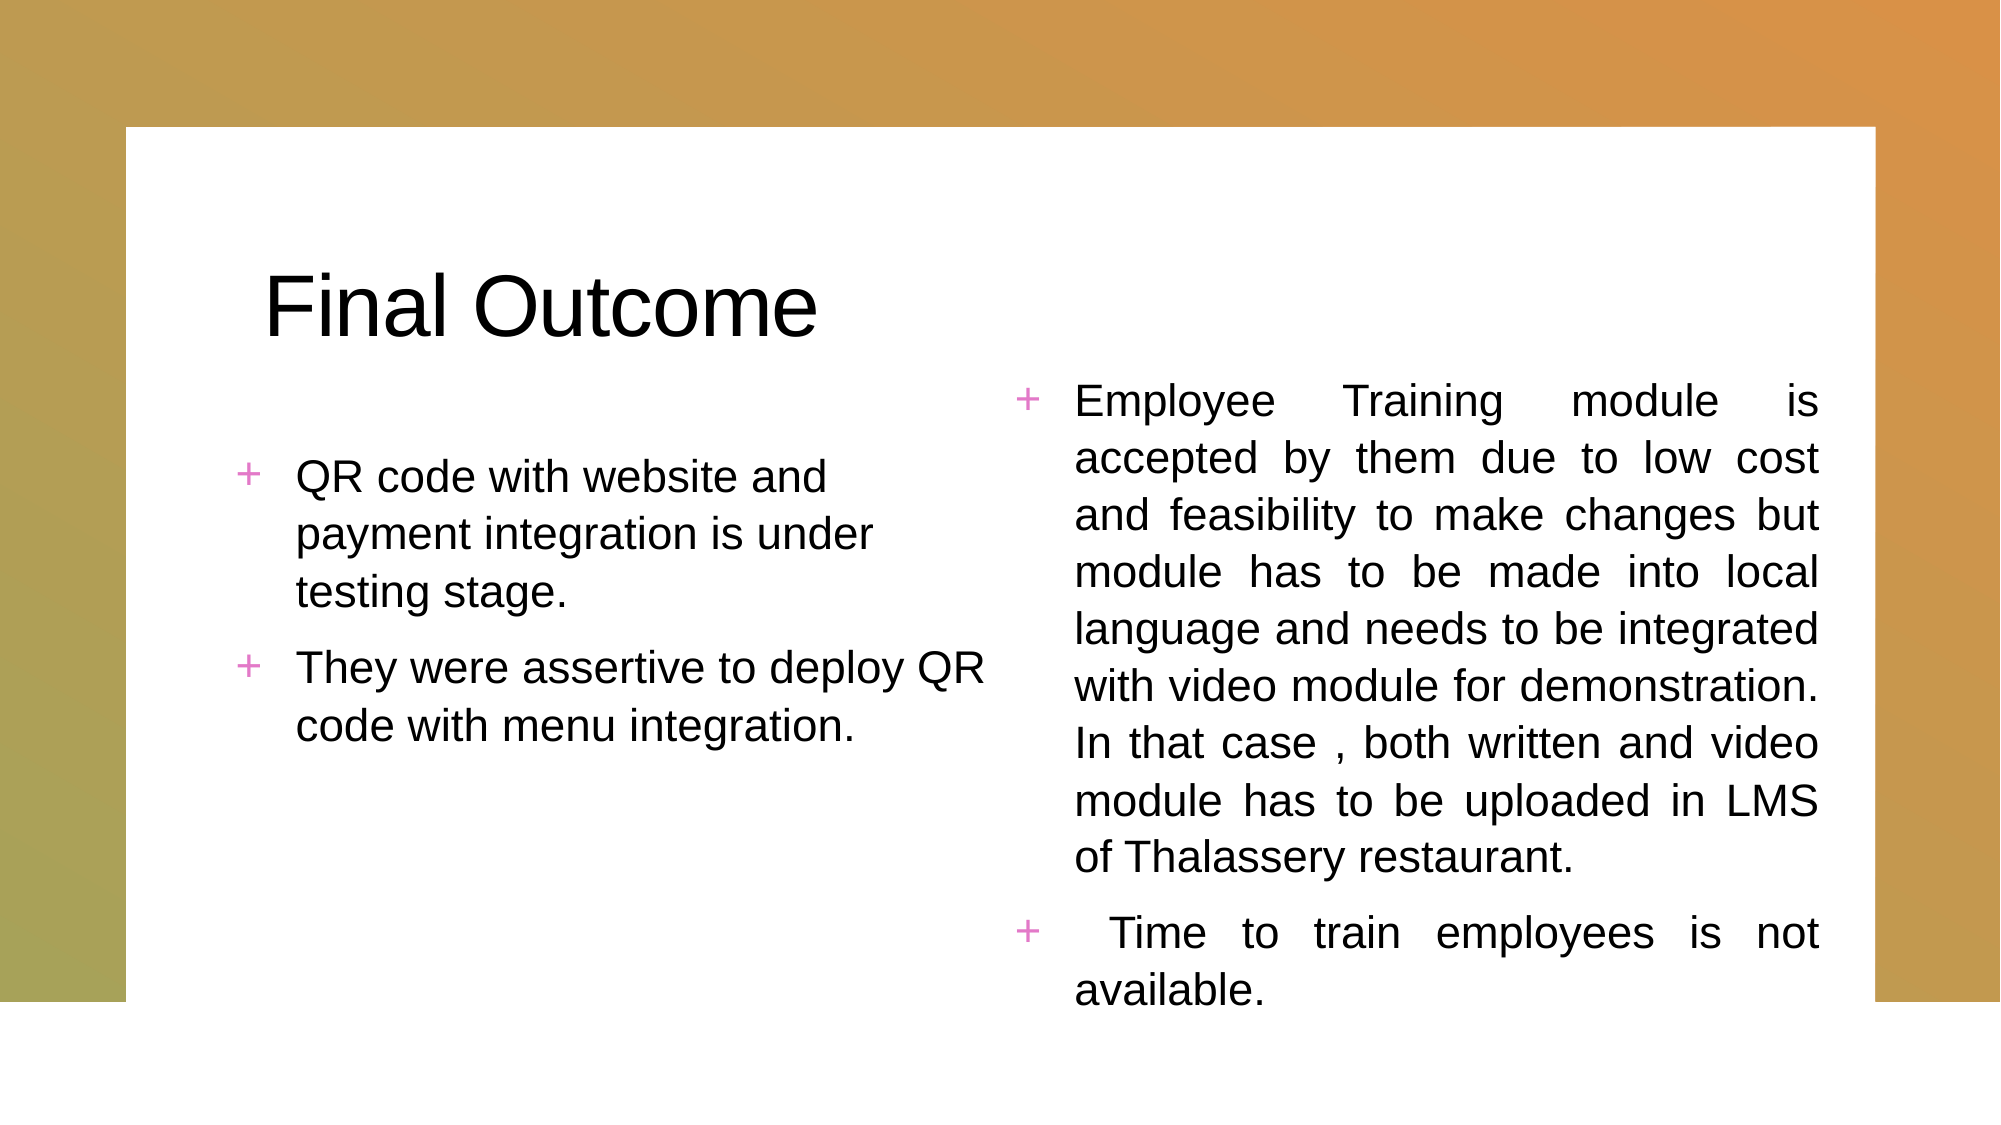

# Final Outcome
Employee Training module is accepted by them due to low cost and feasibility to make changes but module has to be made into local language and needs to be integrated with video module for demonstration. In that case , both written and video module has to be uploaded in LMS of Thalassery restaurant.
 Time to train employees is not available.
QR code with website and payment integration is under testing stage.
They were assertive to deploy QR code with menu integration.